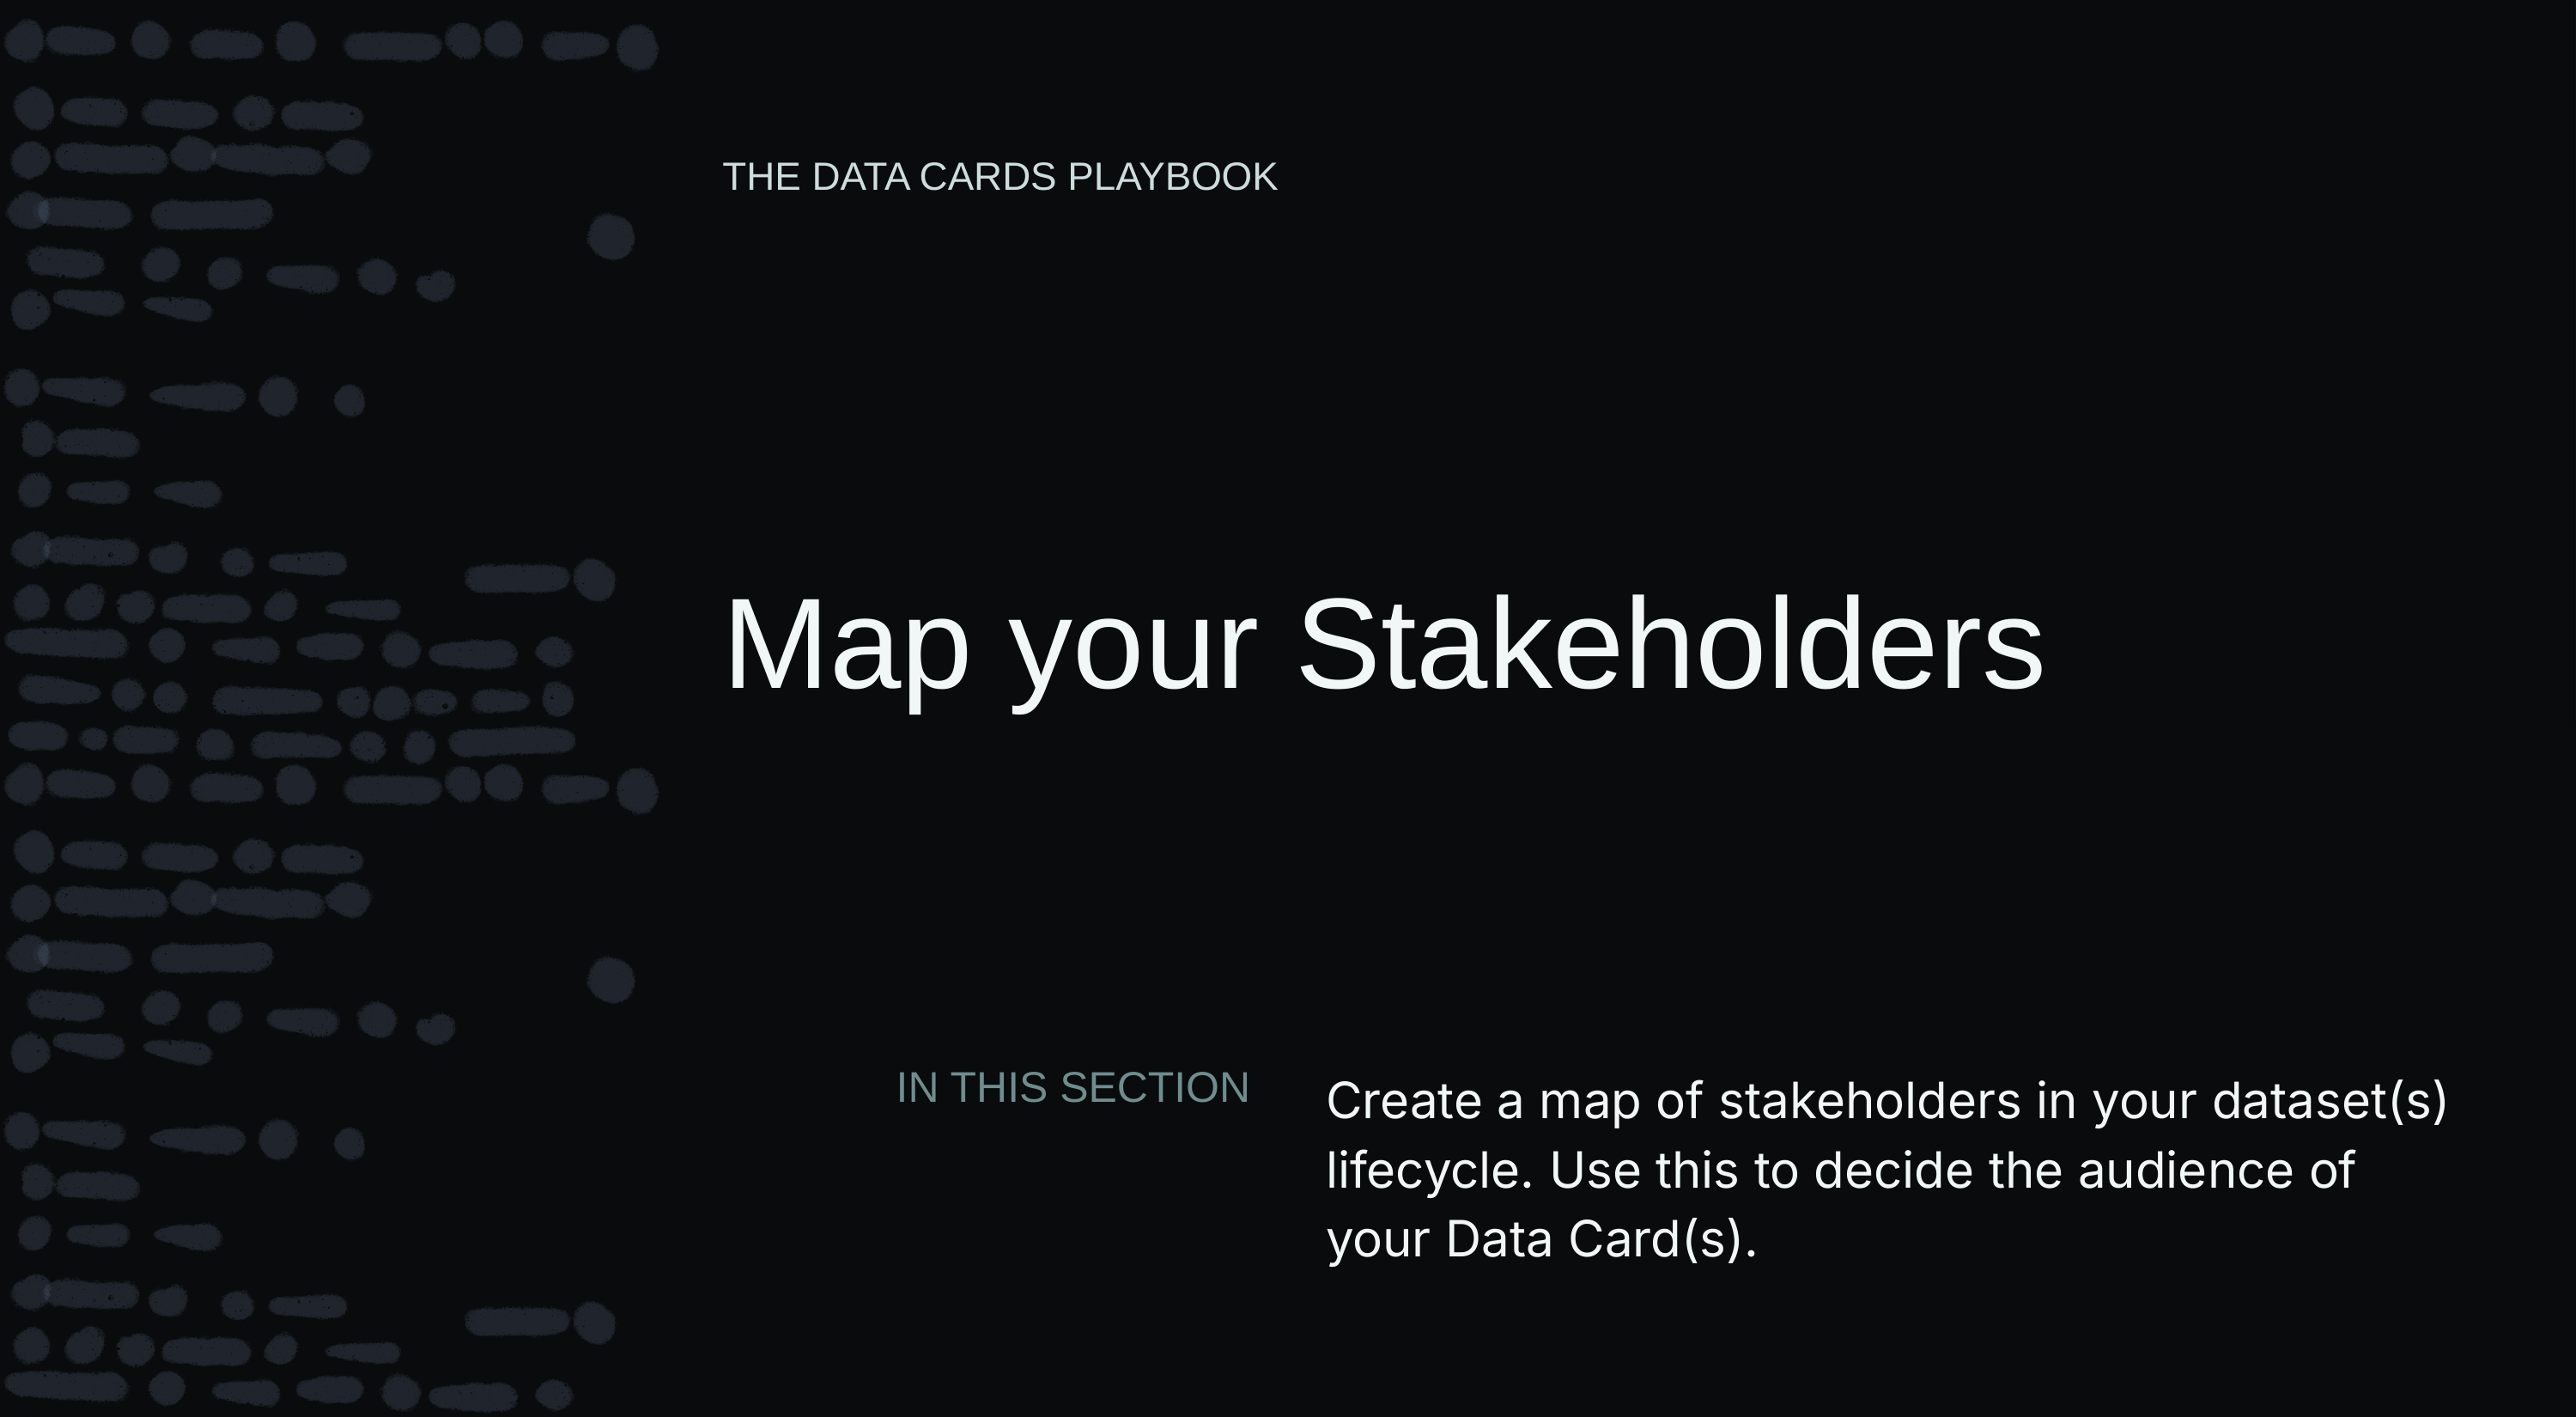

Facilitator’s note

This is a basic activity for teams to decide on target audiences for their Data Cards.

Delete this note once you’re done with it.
THE DATA CARDS PLAYBOOK
# Map your Stakeholders
Create a map of stakeholders in your dataset(s) lifecycle. Use this to decide the audience of your Data Card(s).